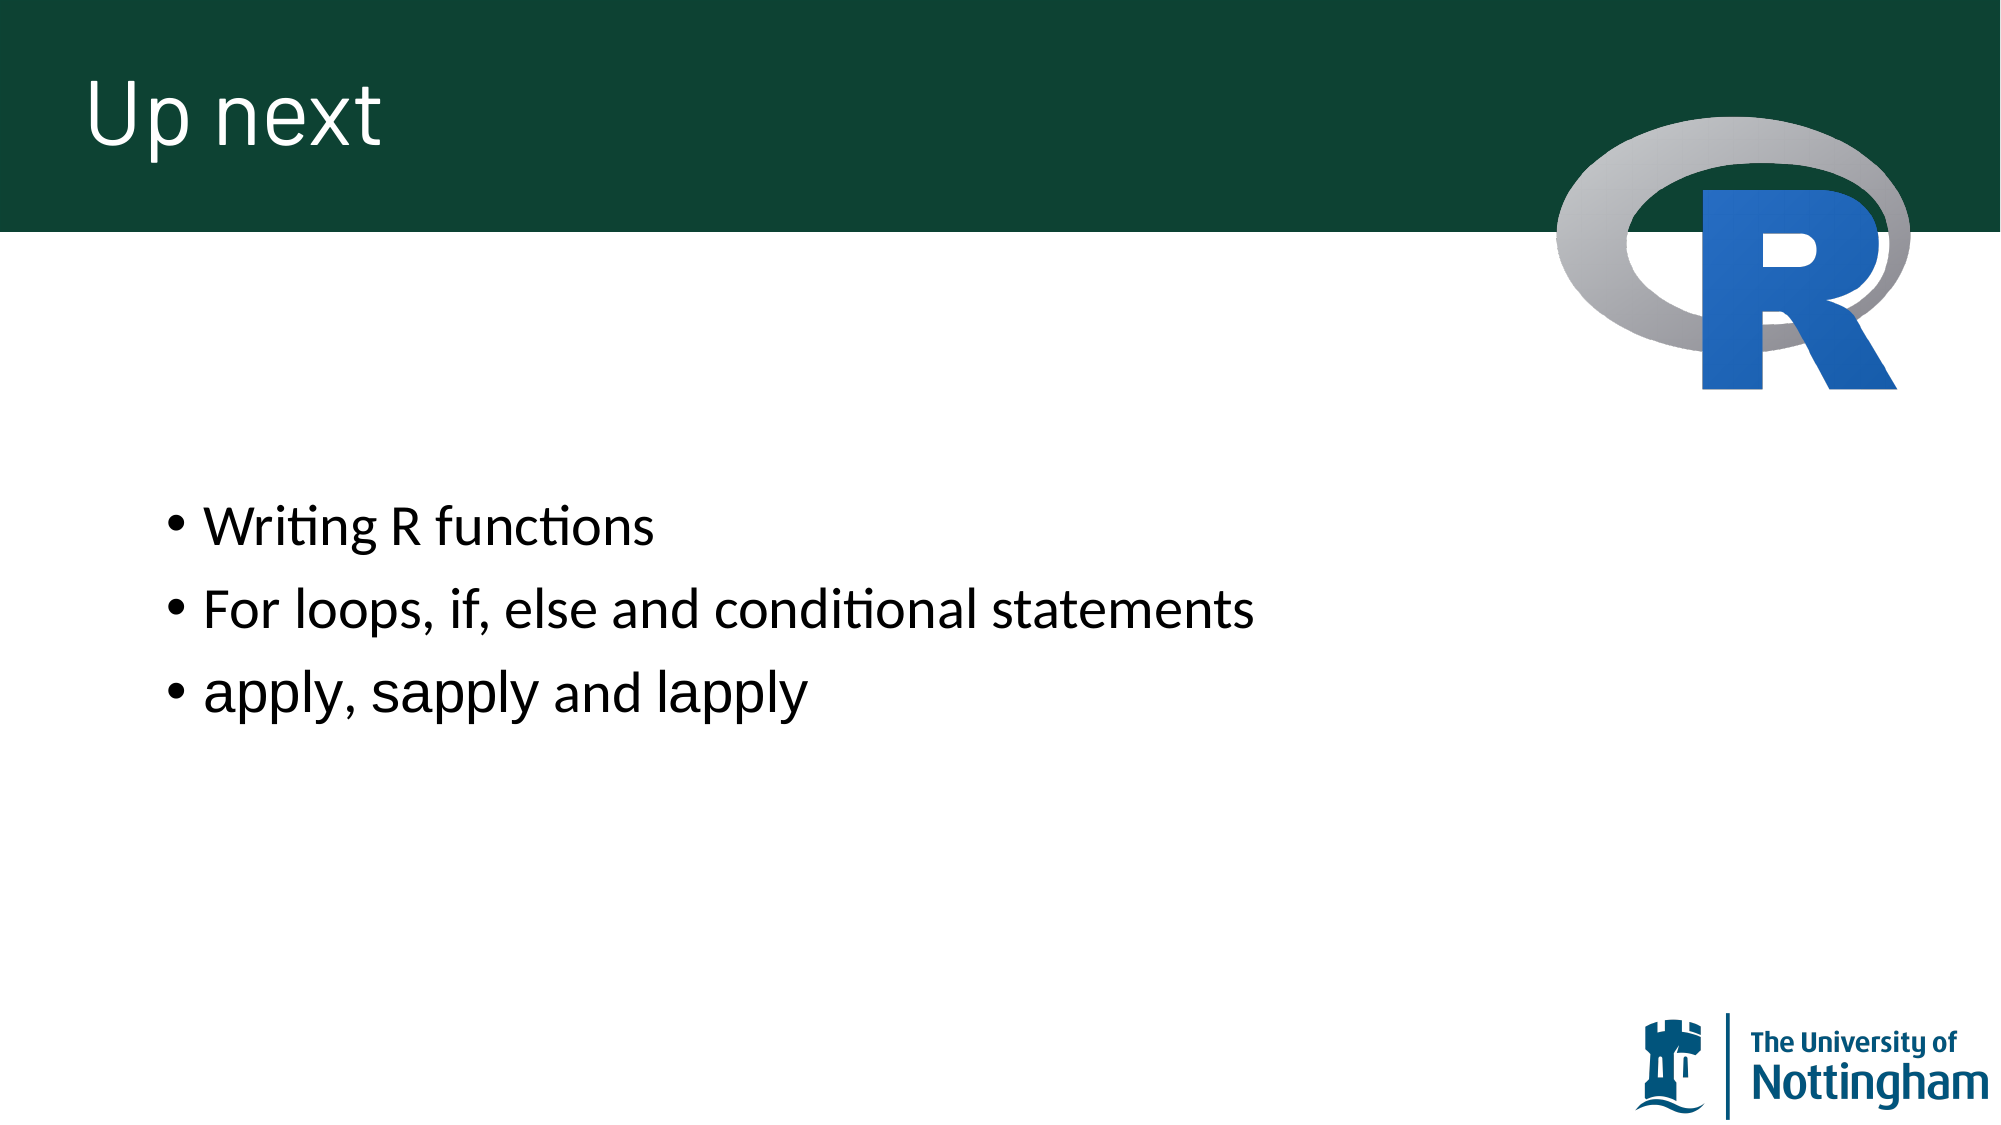

# Up next
Writing R functions
For loops, if, else and conditional statements
apply, sapply and lapply